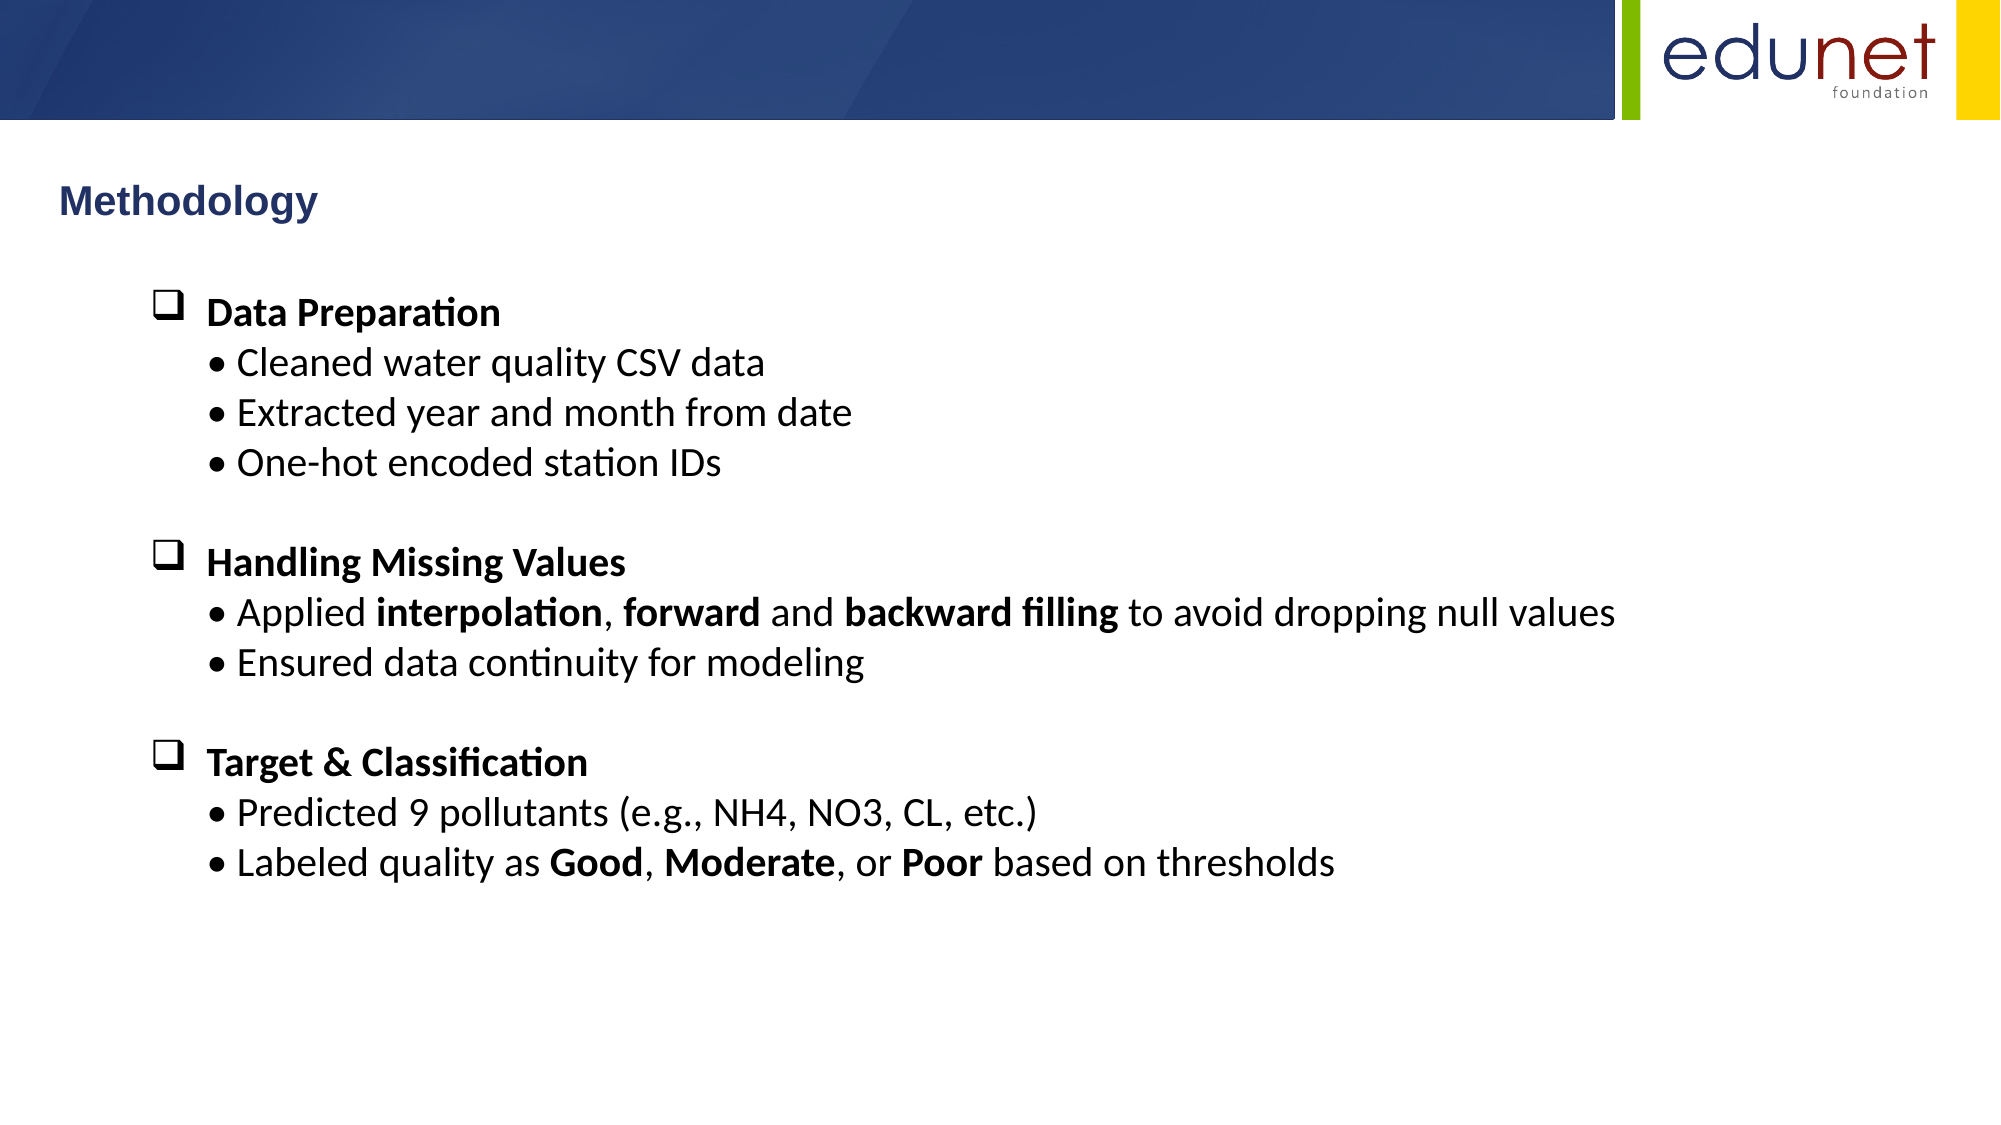

Methodology
Data Preparation
• Cleaned water quality CSV data
• Extracted year and month from date
• One-hot encoded station IDs

Handling Missing Values
• Applied interpolation, forward and backward filling to avoid dropping null values
• Ensured data continuity for modeling

Target & Classification
• Predicted 9 pollutants (e.g., NH4, NO3, CL, etc.)
• Labeled quality as Good, Moderate, or Poor based on thresholds